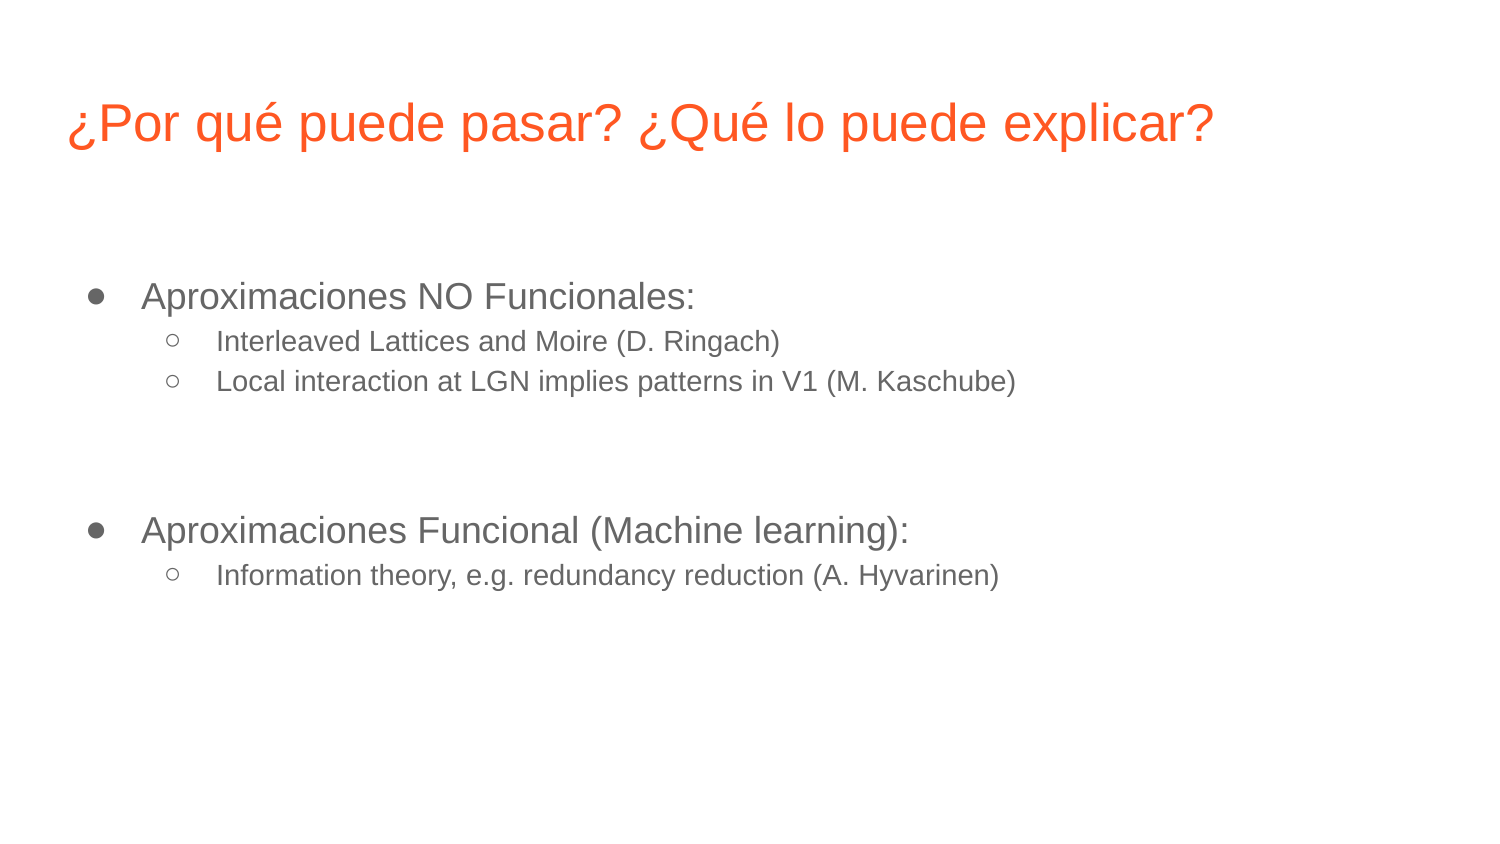

# ¿Por qué puede pasar? ¿Qué lo puede explicar?
Aproximaciones NO Funcionales:
Interleaved Lattices and Moire (D. Ringach)
Local interaction at LGN implies patterns in V1 (M. Kaschube)

Aproximaciones Funcional (Machine learning):
Information theory, e.g. redundancy reduction (A. Hyvarinen)